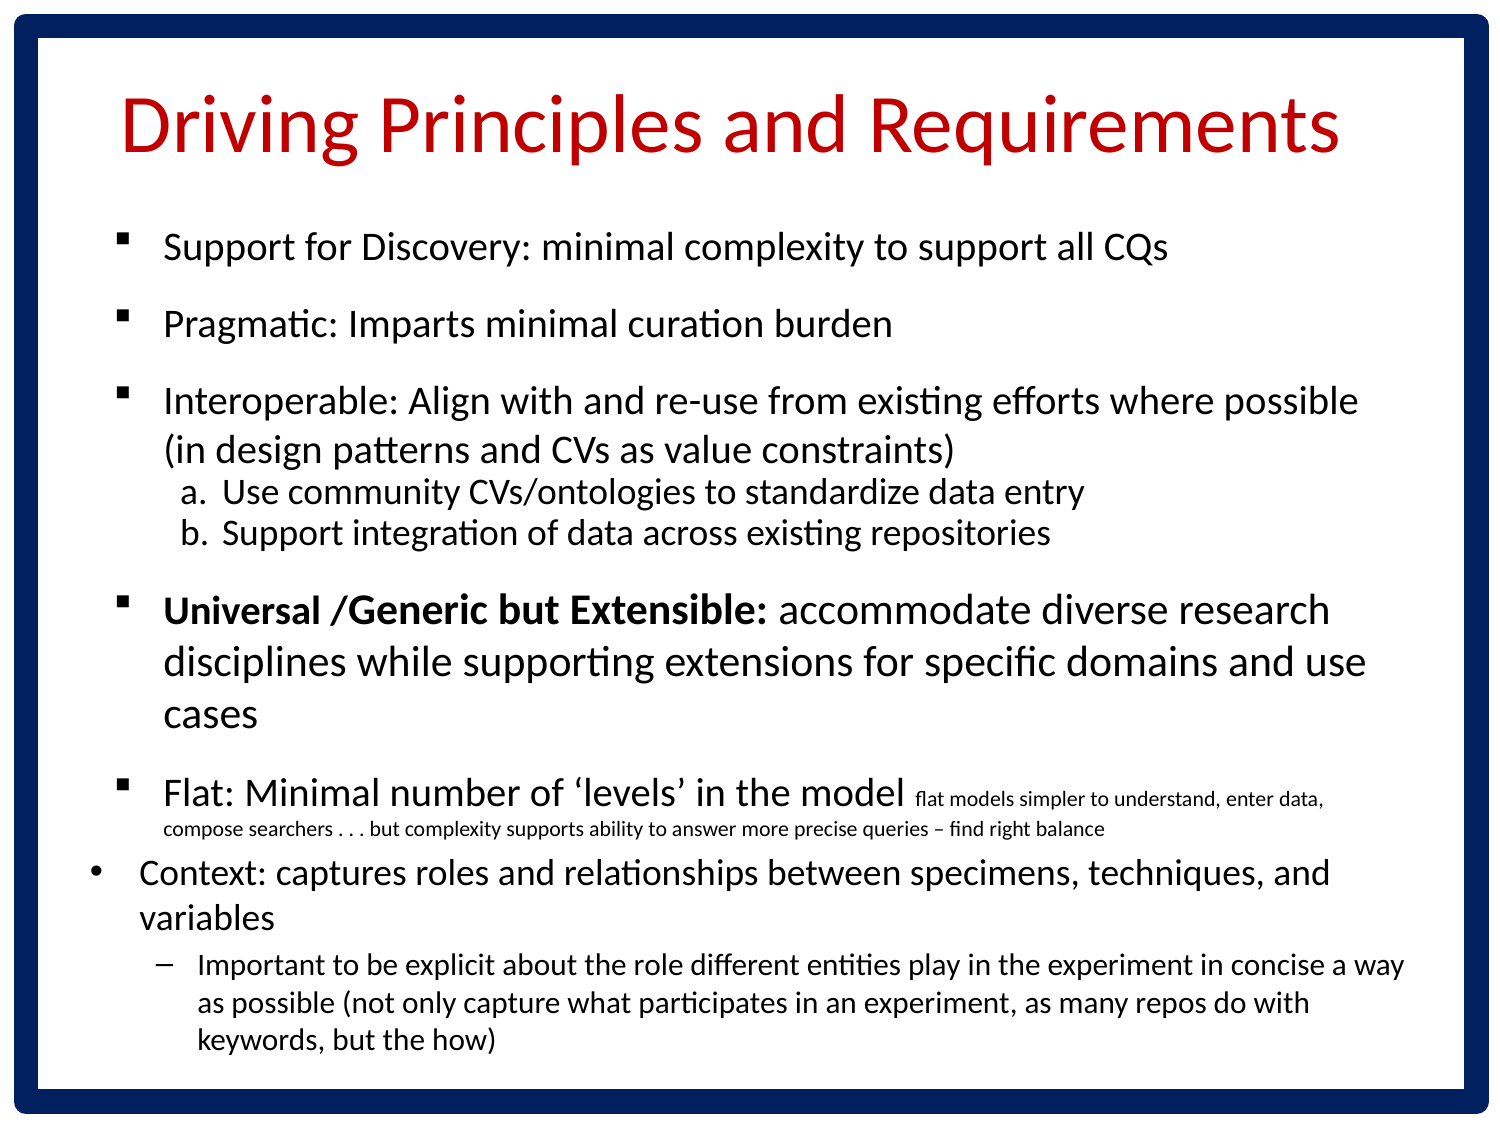

Driving Principles and Requirements

Support for Discovery: minimal complexity to support all CQs
Pragmatic: Imparts minimal curation burden
Interoperable: Align with and re-use from existing efforts where possible (in design patterns and CVs as value constraints)
Use community CVs/ontologies to standardize data entry
Support integration of data across existing repositories
Universal /Generic but Extensible: accommodate diverse research disciplines while supporting extensions for specific domains and use cases
Flat: Minimal number of ‘levels’ in the model flat models simpler to understand, enter data, compose searchers . . . but complexity supports ability to answer more precise queries – find right balance
Context: captures roles and relationships between specimens, techniques, and variables
Important to be explicit about the role different entities play in the experiment in concise a way as possible (not only capture what participates in an experiment, as many repos do with keywords, but the how)